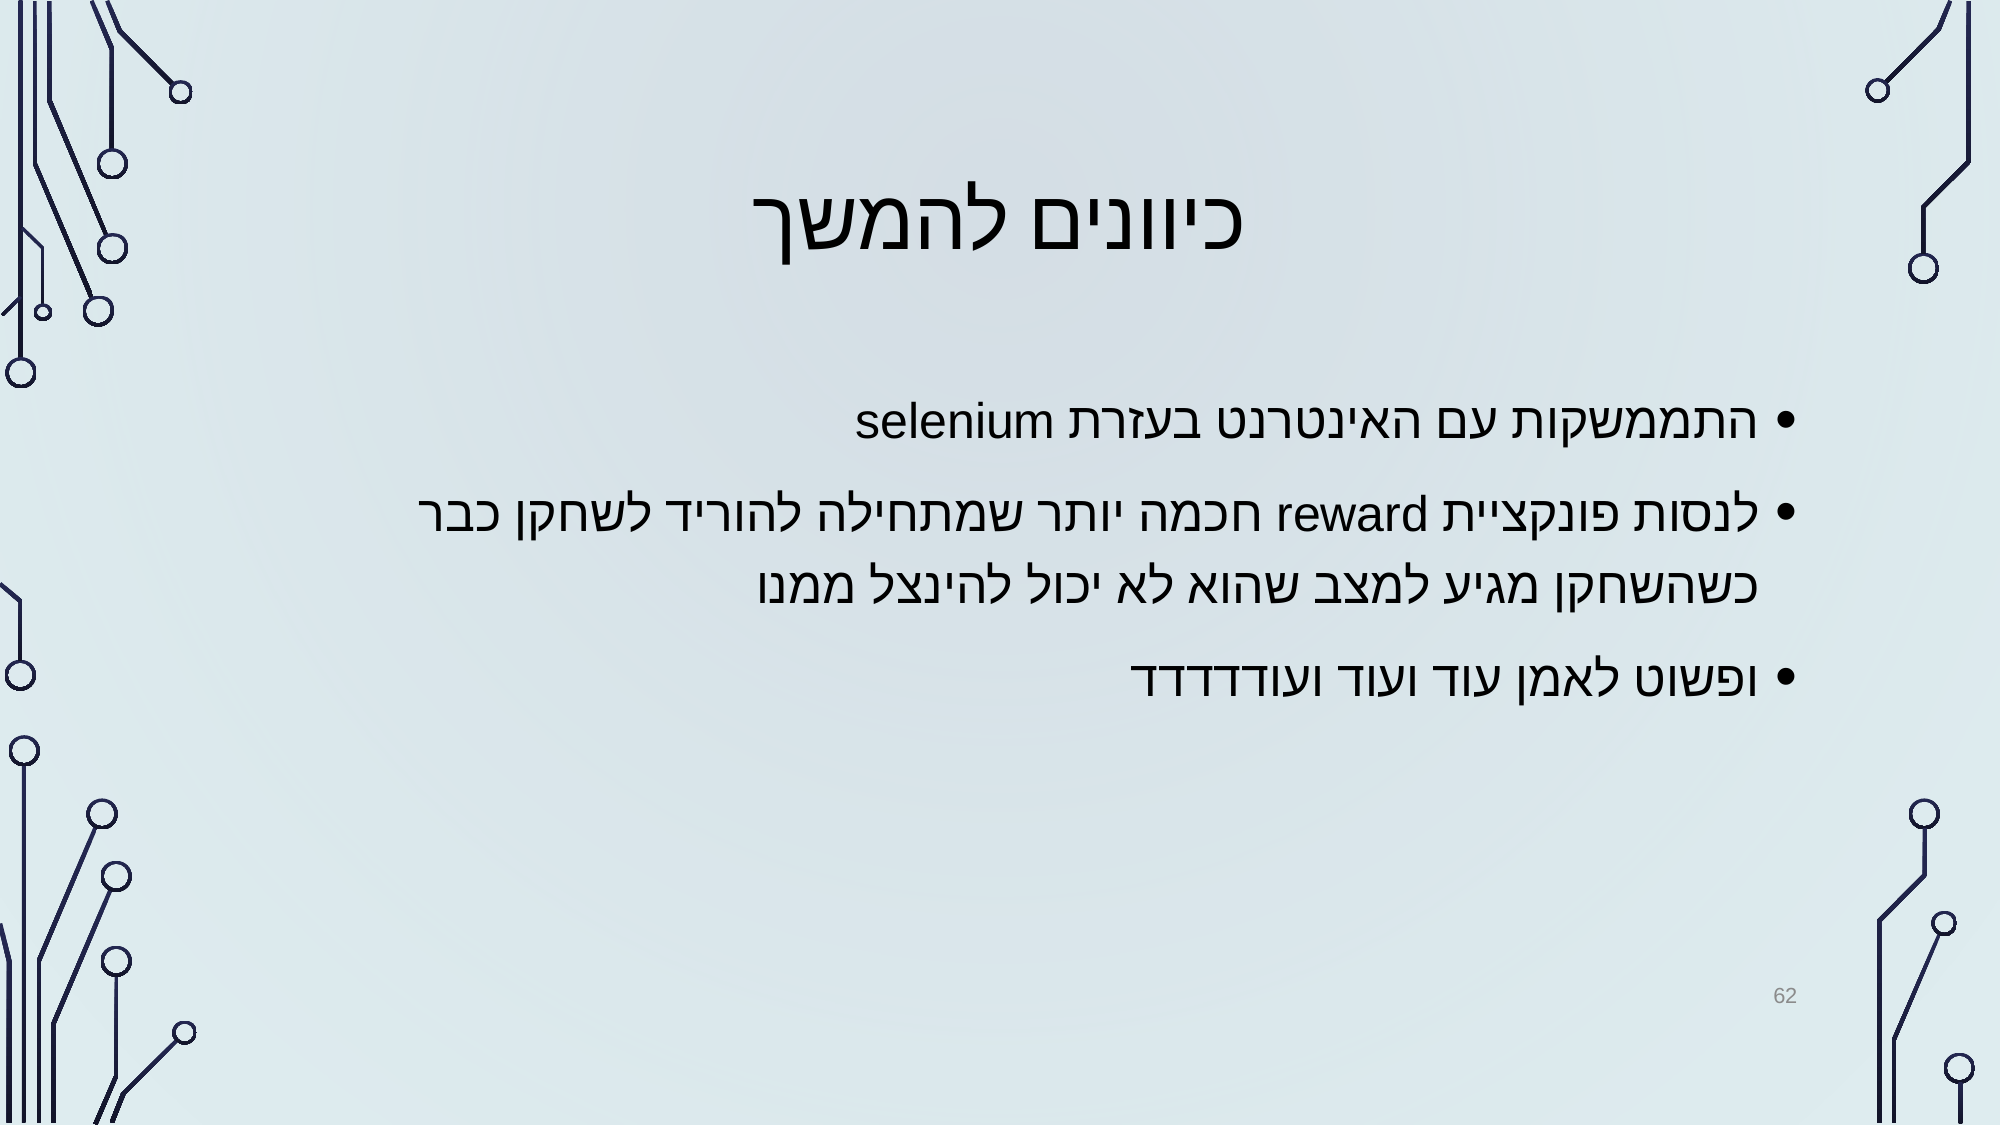

# כיוונים להמשך
התממשקות עם האינטרנט בעזרת selenium
לנסות פונקציית reward חכמה יותר שמתחילה להוריד לשחקן כבר כשהשחקן מגיע למצב שהוא לא יכול להינצל ממנו
ופשוט לאמן עוד ועוד ועודדדדד

62